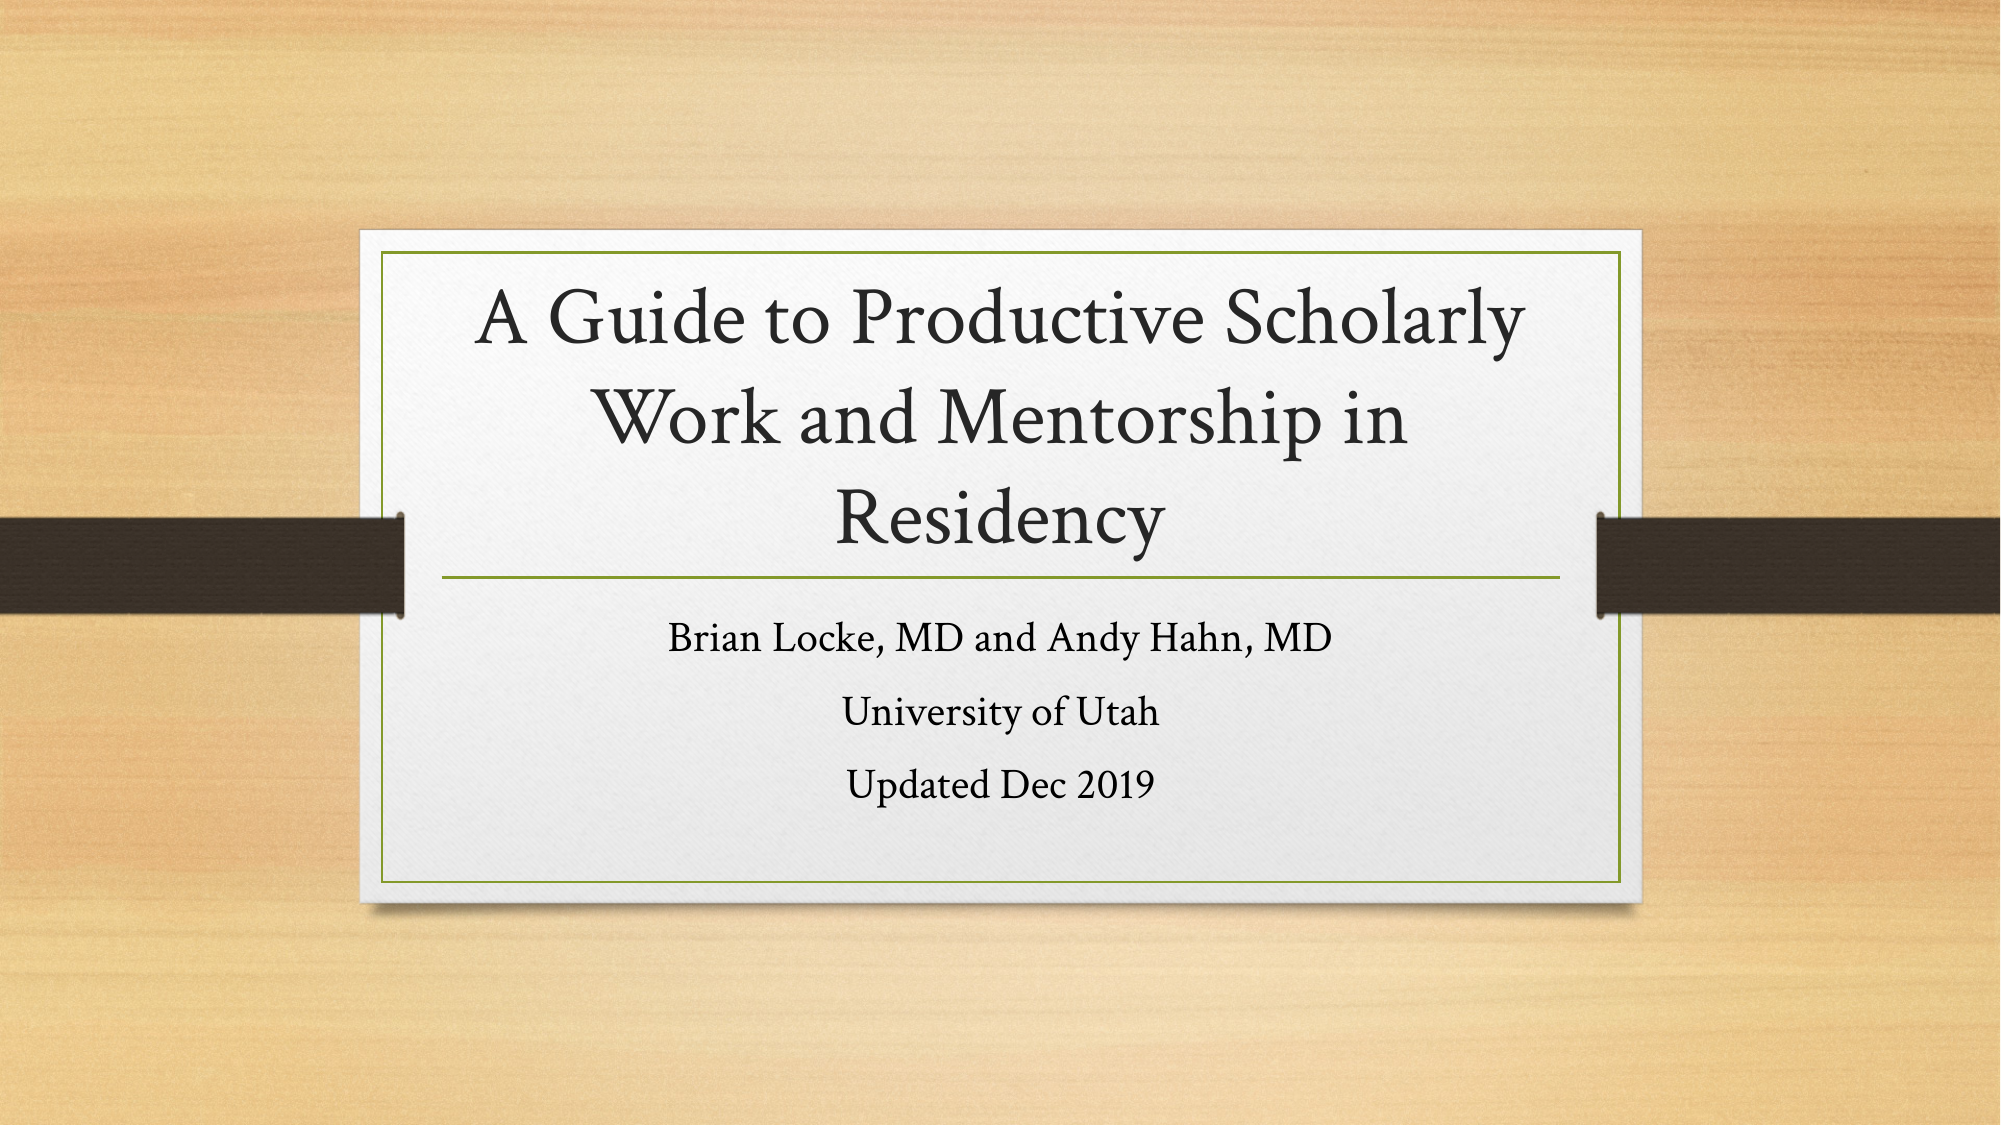

# A Guide to Productive Scholarly Work and Mentorship in Residency
Brian Locke, MD and Andy Hahn, MD
University of Utah
Updated Dec 2019